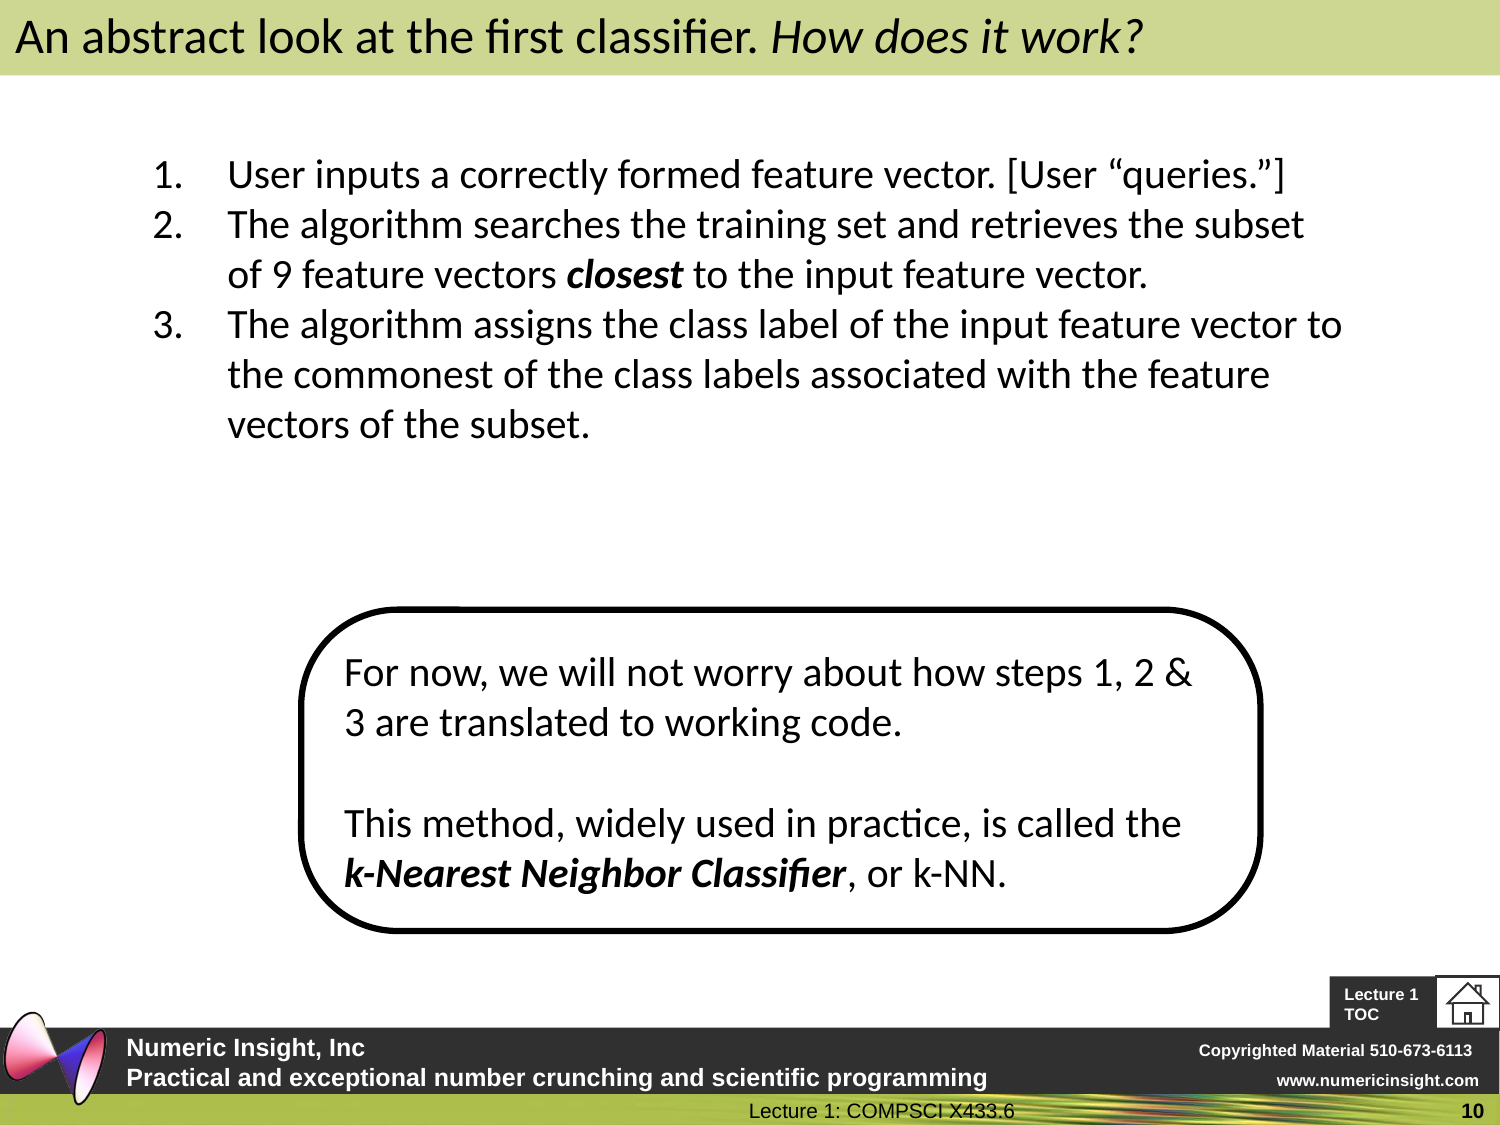

# An abstract look at the first classifier. How does it work?
User inputs a correctly formed feature vector. [User “queries.”]
The algorithm searches the training set and retrieves the subset of 9 feature vectors closest to the input feature vector.
The algorithm assigns the class label of the input feature vector to the commonest of the class labels associated with the feature vectors of the subset.
For now, we will not worry about how steps 1, 2 & 3 are translated to working code.

This method, widely used in practice, is called the k-Nearest Neighbor Classifier, or k-NN.